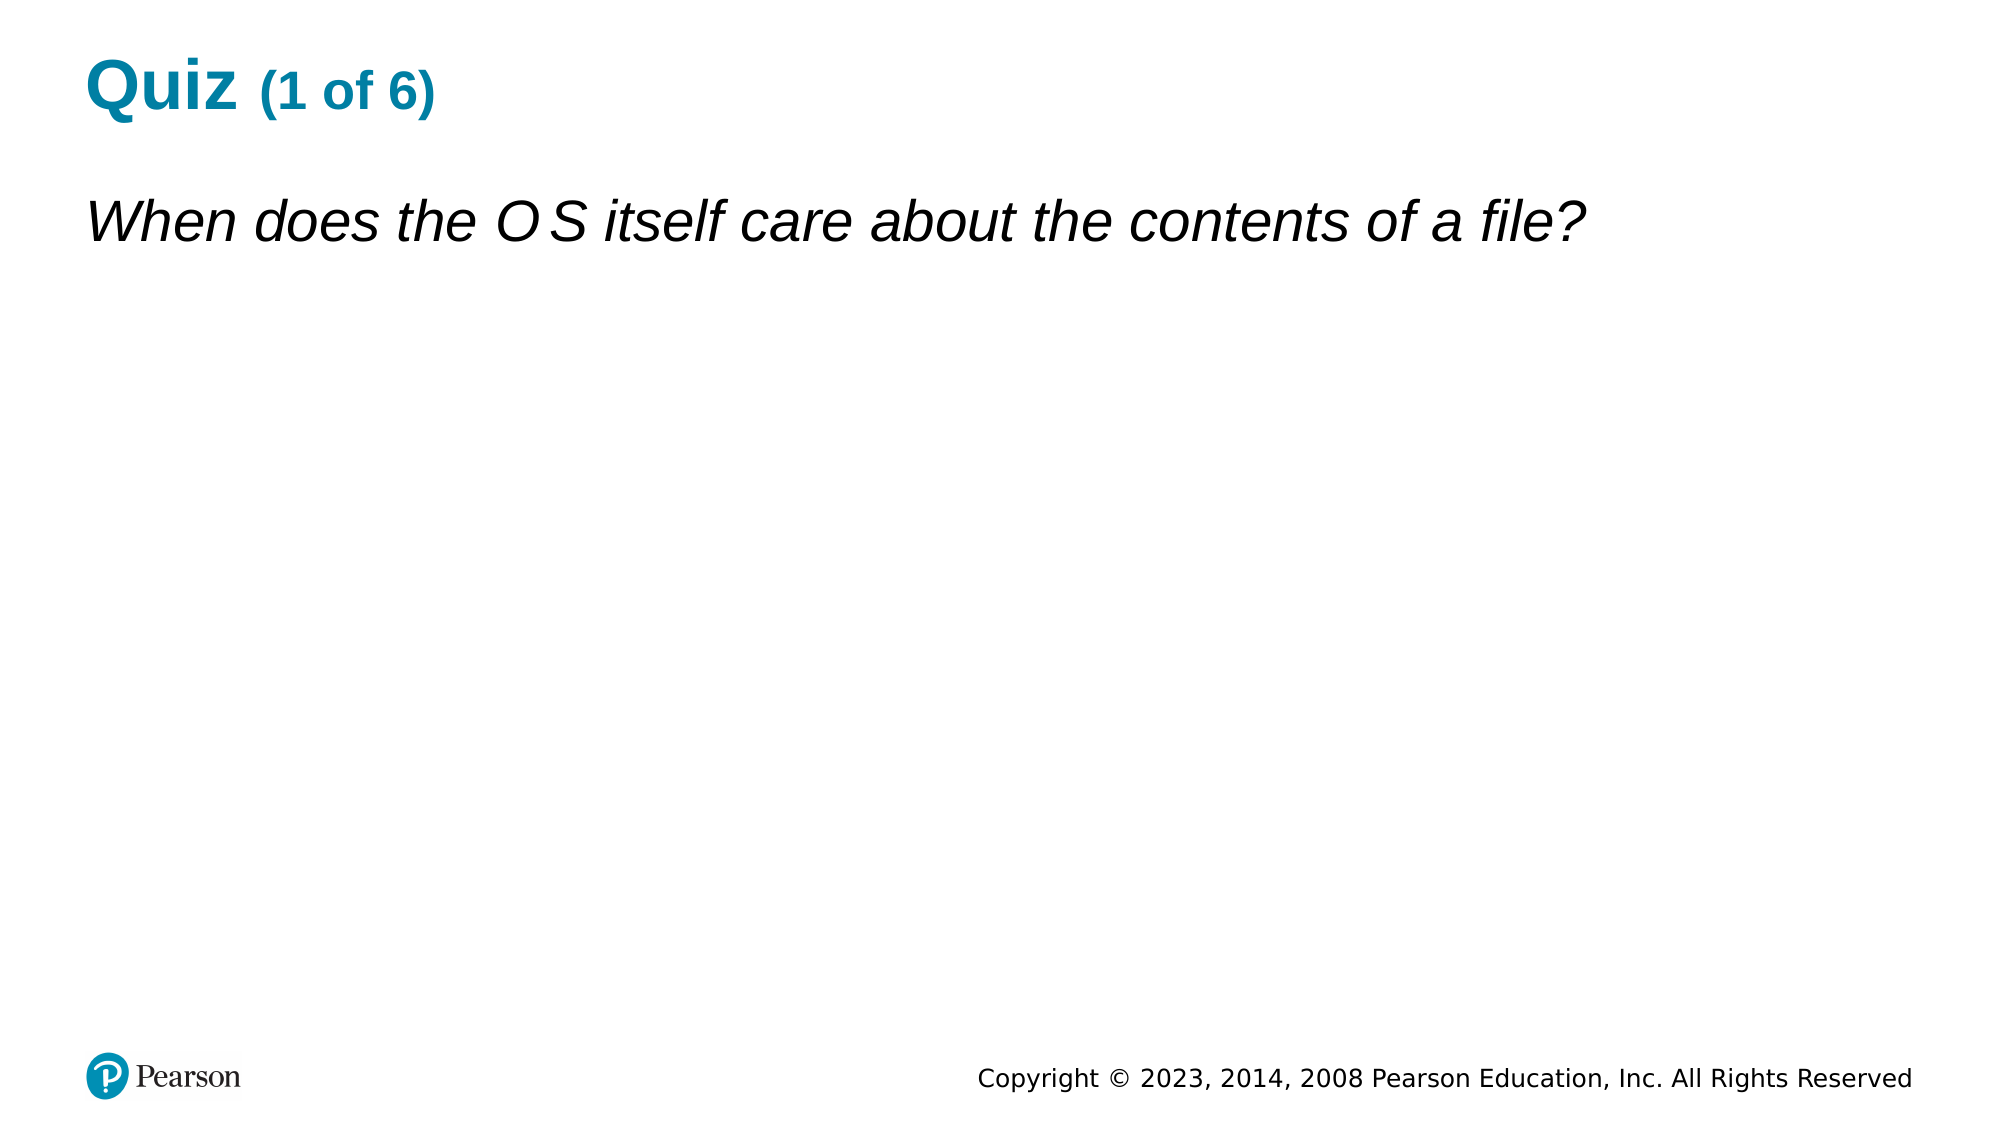

# Quiz (1 of 6)
When does the O S itself care about the contents of a file?